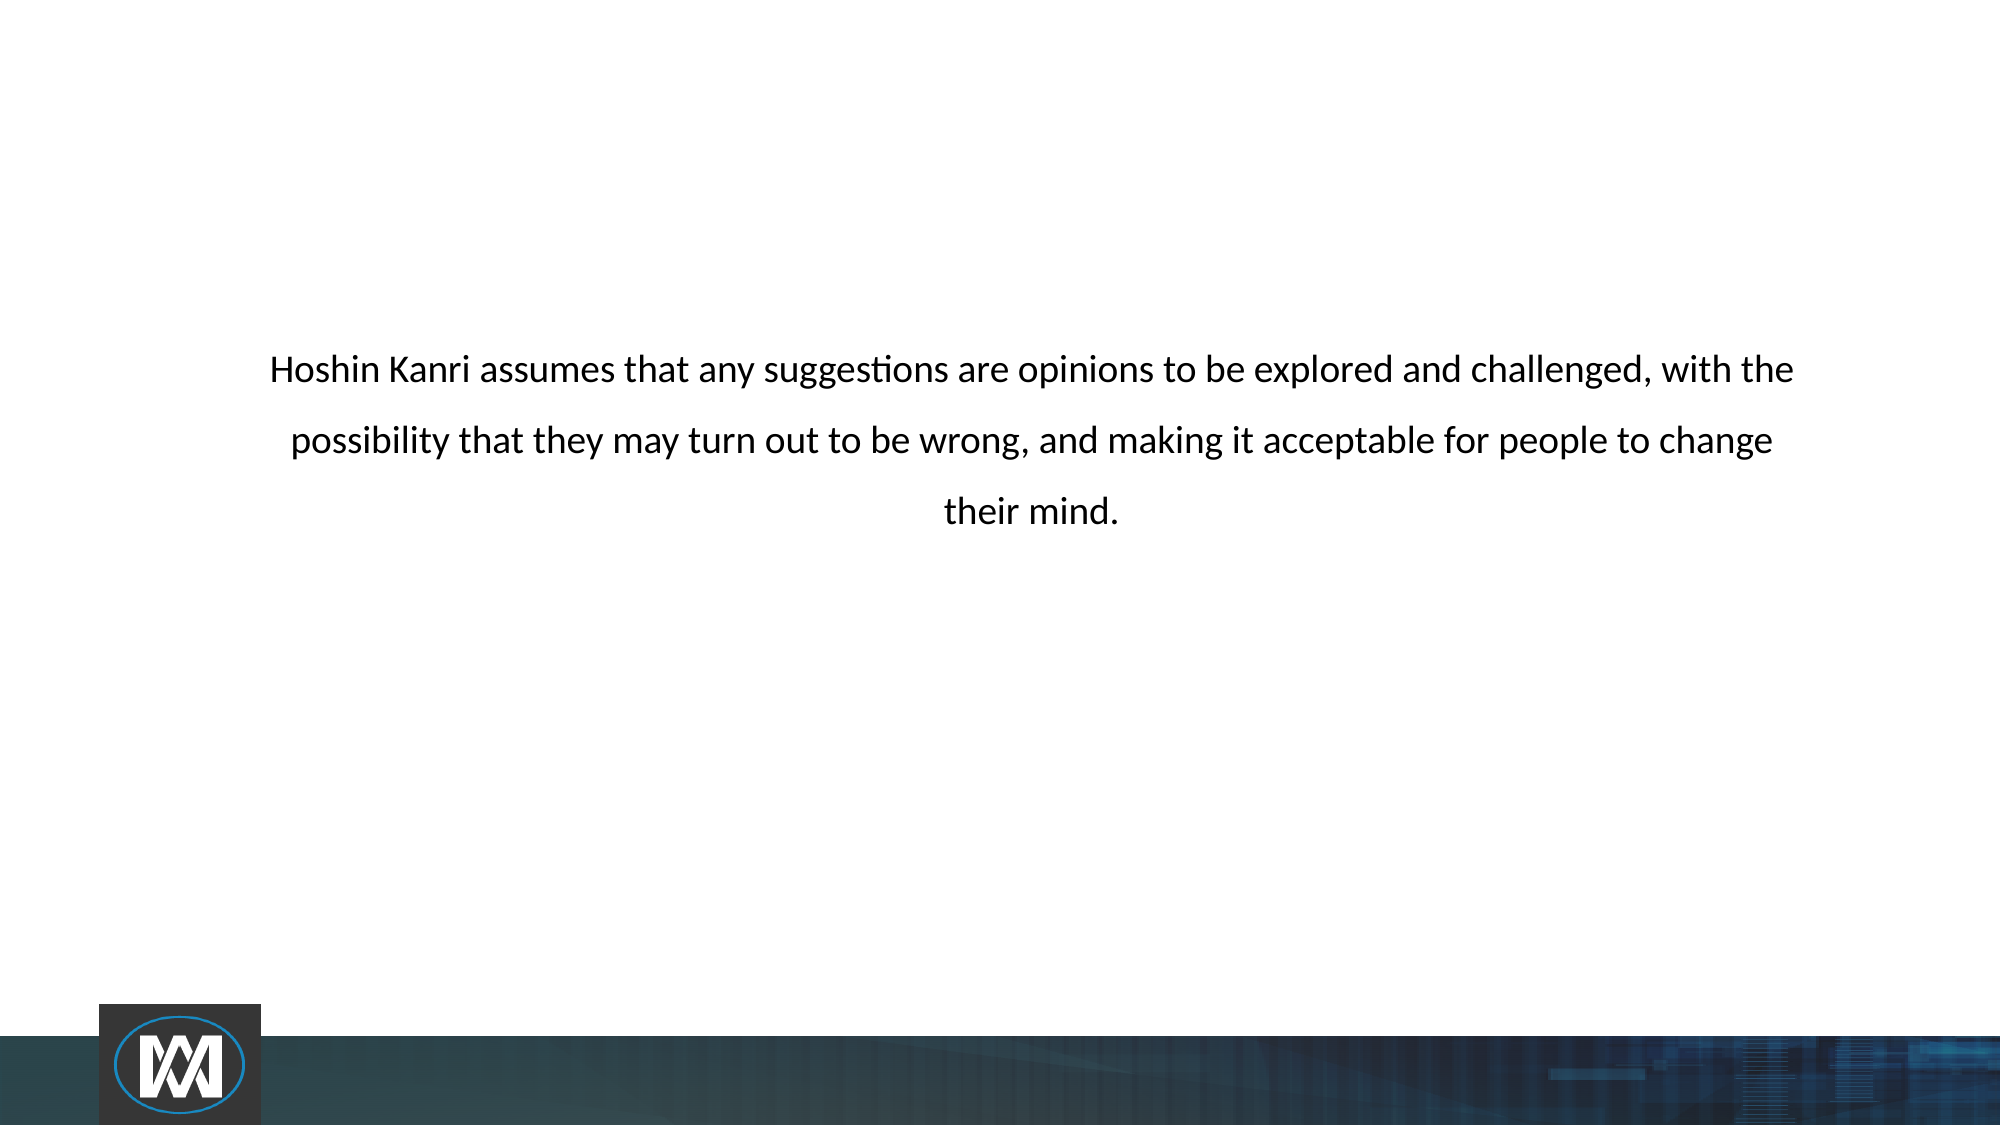

# Hoshin Kanri assumes that any suggestions are opinions to be explored and challenged, with the possibility that they may turn out to be wrong, and making it acceptable for people to change their mind.